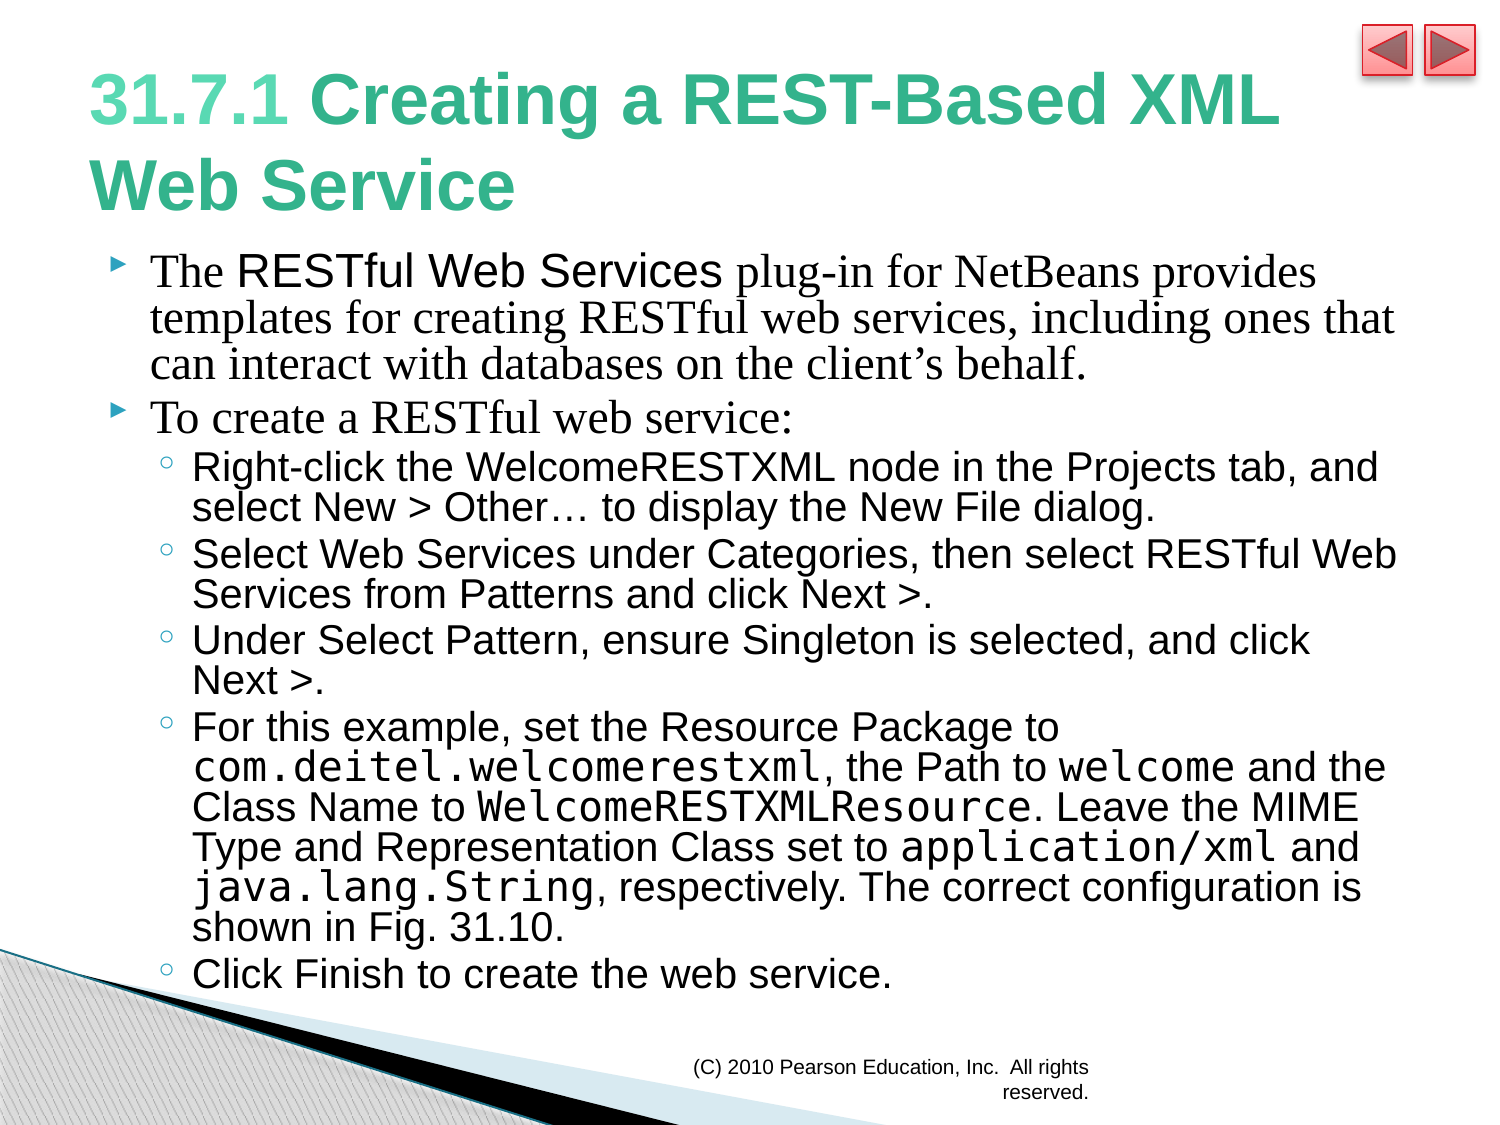

# 31.7.1 Creating a REST-Based XML Web Service
The RESTful Web Services plug-in for NetBeans provides templates for creating RESTful web services, including ones that can interact with databases on the client’s behalf.
To create a RESTful web service:
Right-click the WelcomeRESTXML node in the Projects tab, and select New > Other… to display the New File dialog.
Select Web Services under Categories, then select RESTful Web Services from Patterns and click Next >.
Under Select Pattern, ensure Singleton is selected, and click Next >.
For this example, set the Resource Package to com.deitel.welcomerestxml, the Path to welcome and the Class Name to WelcomeRESTXMLResource. Leave the MIME Type and Representation Class set to application/xml and java.lang.String, respectively. The correct configuration is shown in Fig. 31.10.
Click Finish to create the web service.

(C) 2010 Pearson Education, Inc.  All rights reserved.